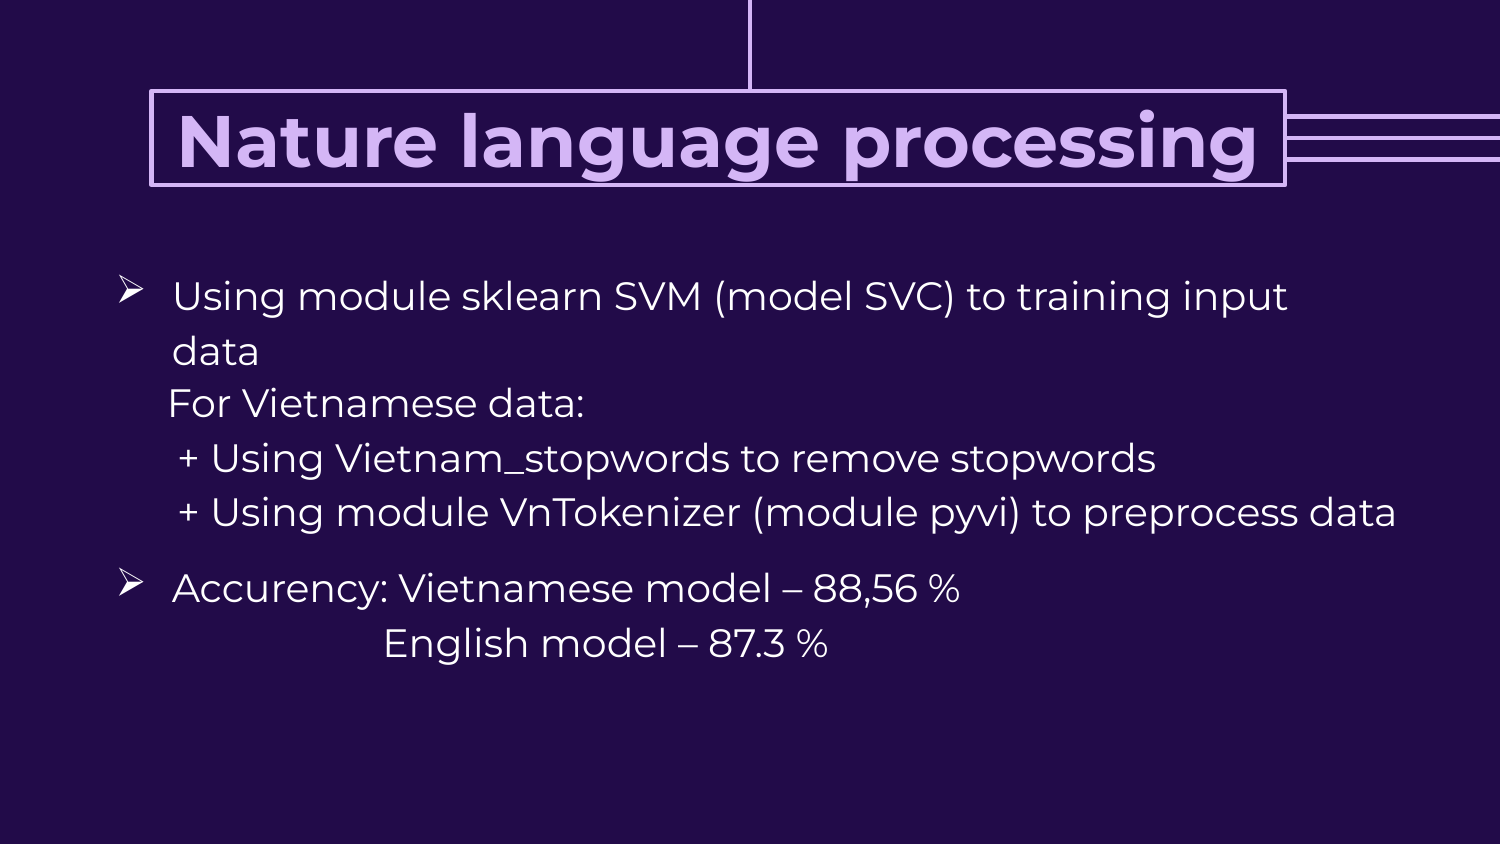

# Nature language processing
Using module sklearn SVM (model SVC) to training input data

For Vietnamese data:
 + Using Vietnam_stopwords to remove stopwords
 + Using module VnTokenizer (module pyvi) to preprocess data
Accurency: Vietnamese model – 88,56 %
                          English model – 87.3 %